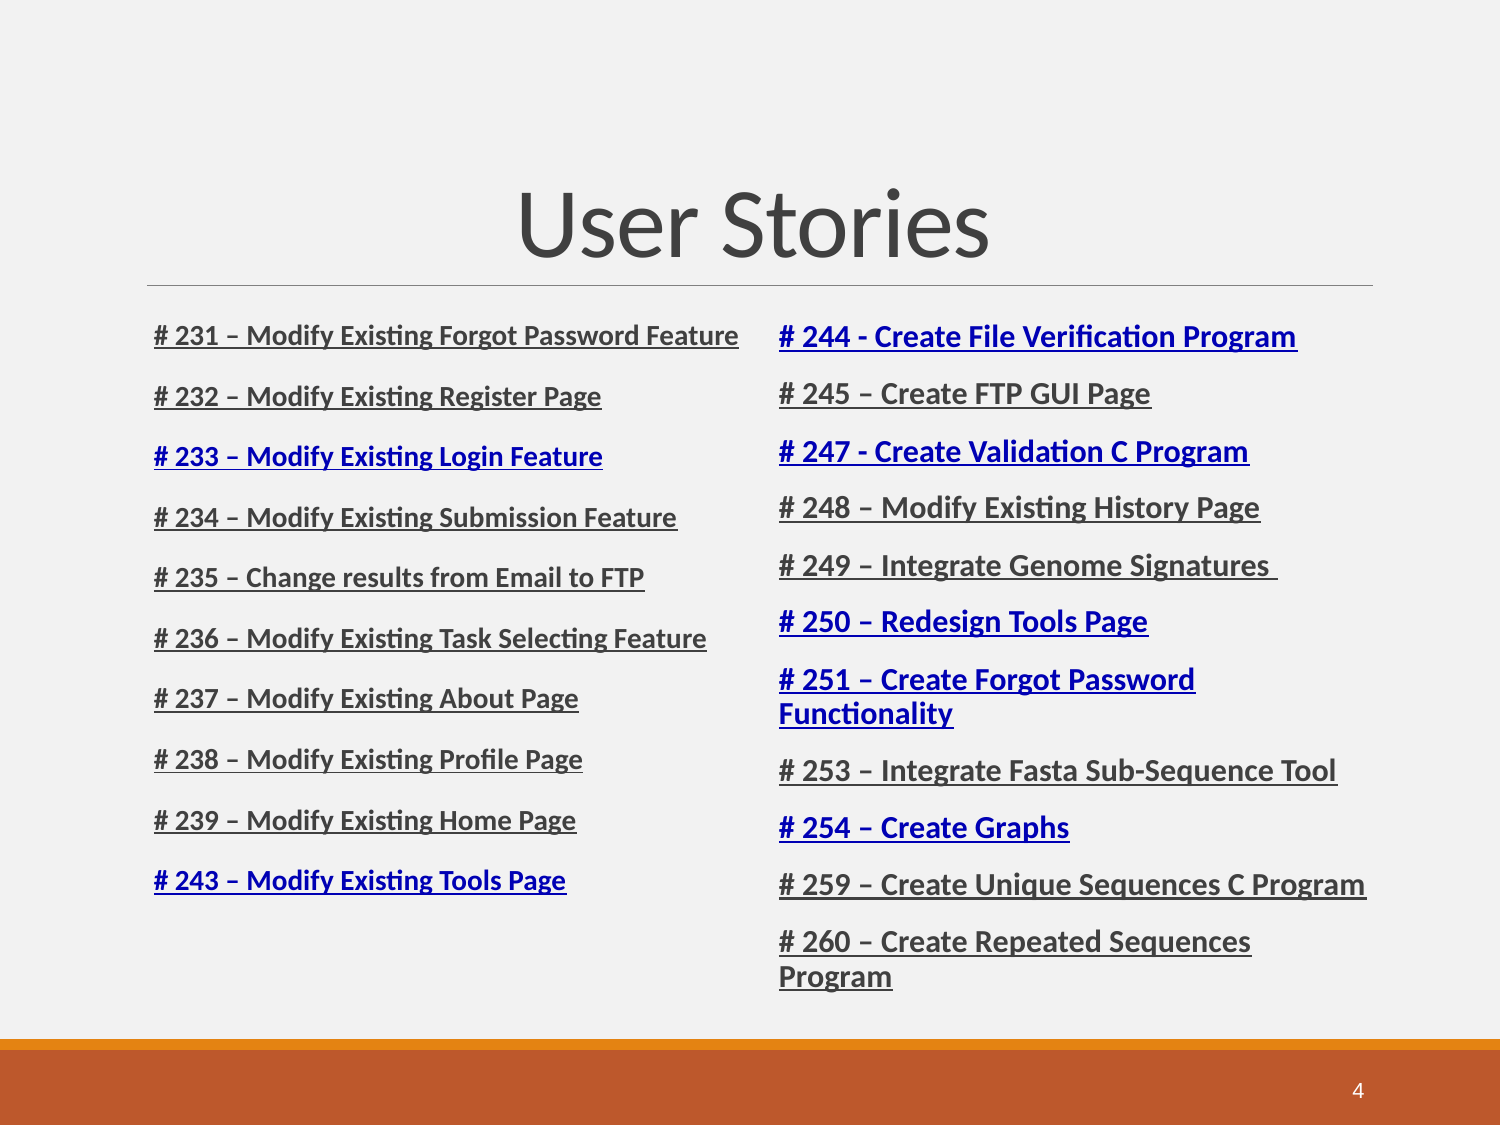

# User Stories
# 231 – Modify Existing Forgot Password Feature
# 232 – Modify Existing Register Page
# 233 – Modify Existing Login Feature
# 234 – Modify Existing Submission Feature
# 235 – Change results from Email to FTP
# 236 – Modify Existing Task Selecting Feature
# 237 – Modify Existing About Page
# 238 – Modify Existing Profile Page
# 239 – Modify Existing Home Page
# 243 – Modify Existing Tools Page

# 244 - Create File Verification Program
# 245 – Create FTP GUI Page
# 247 - Create Validation C Program
# 248 – Modify Existing History Page
# 249 – Integrate Genome Signatures
# 250 – Redesign Tools Page
# 251 – Create Forgot Password Functionality
# 253 – Integrate Fasta Sub-Sequence Tool
# 254 – Create Graphs
# 259 – Create Unique Sequences C Program
# 260 – Create Repeated Sequences Program

4